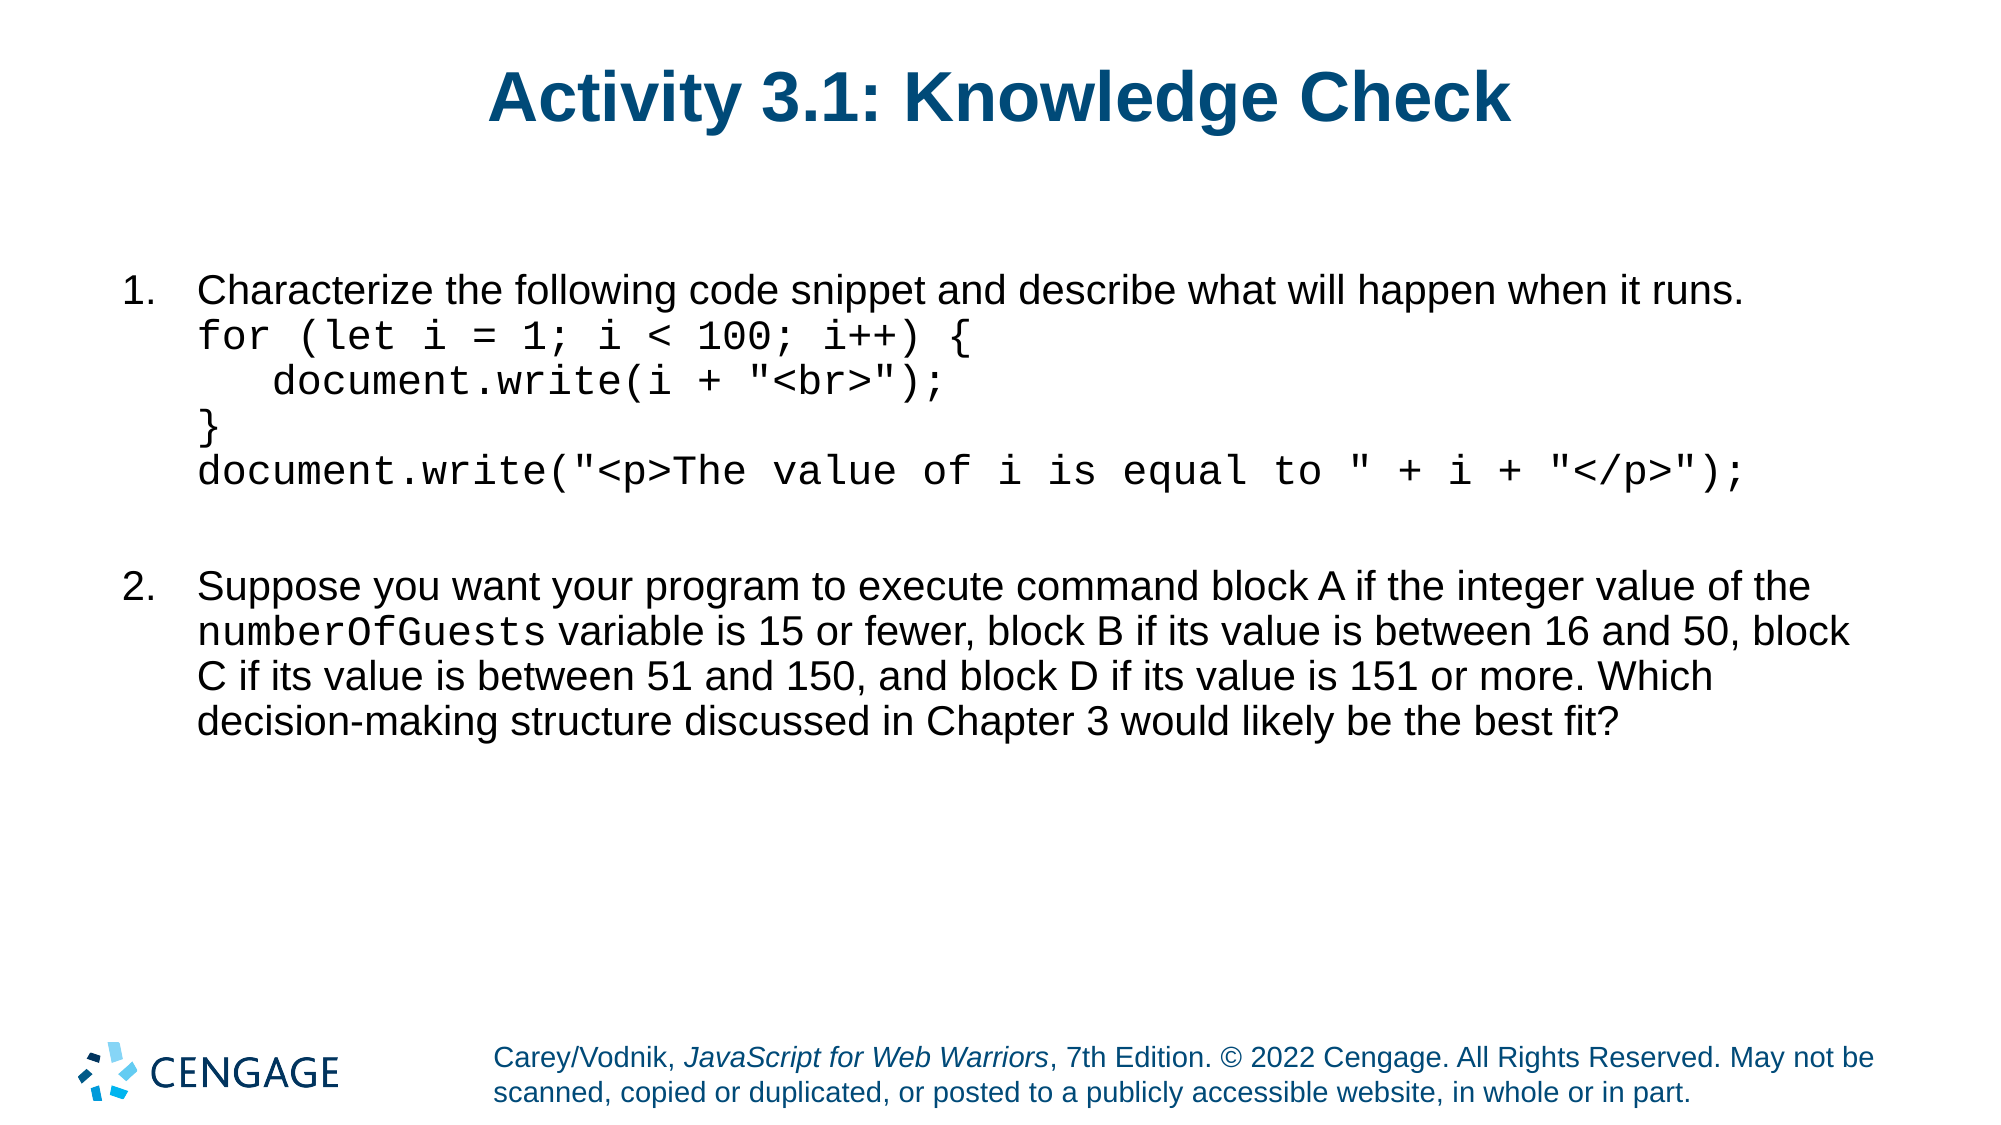

# Activity 3.1: Knowledge Check
Characterize the following code snippet and describe what will happen when it runs.
for (let i = 1; i < 100; i++) {
   document.write(i + "<br>");
}
document.write("<p>The value of i is equal to " + i + "</p>");
Suppose you want your program to execute command block A if the integer value of the numberOfGuests variable is 15 or fewer, block B if its value is between 16 and 50, block C if its value is between 51 and 150, and block D if its value is 151 or more. Which decision-making structure discussed in Chapter 3 would likely be the best fit?